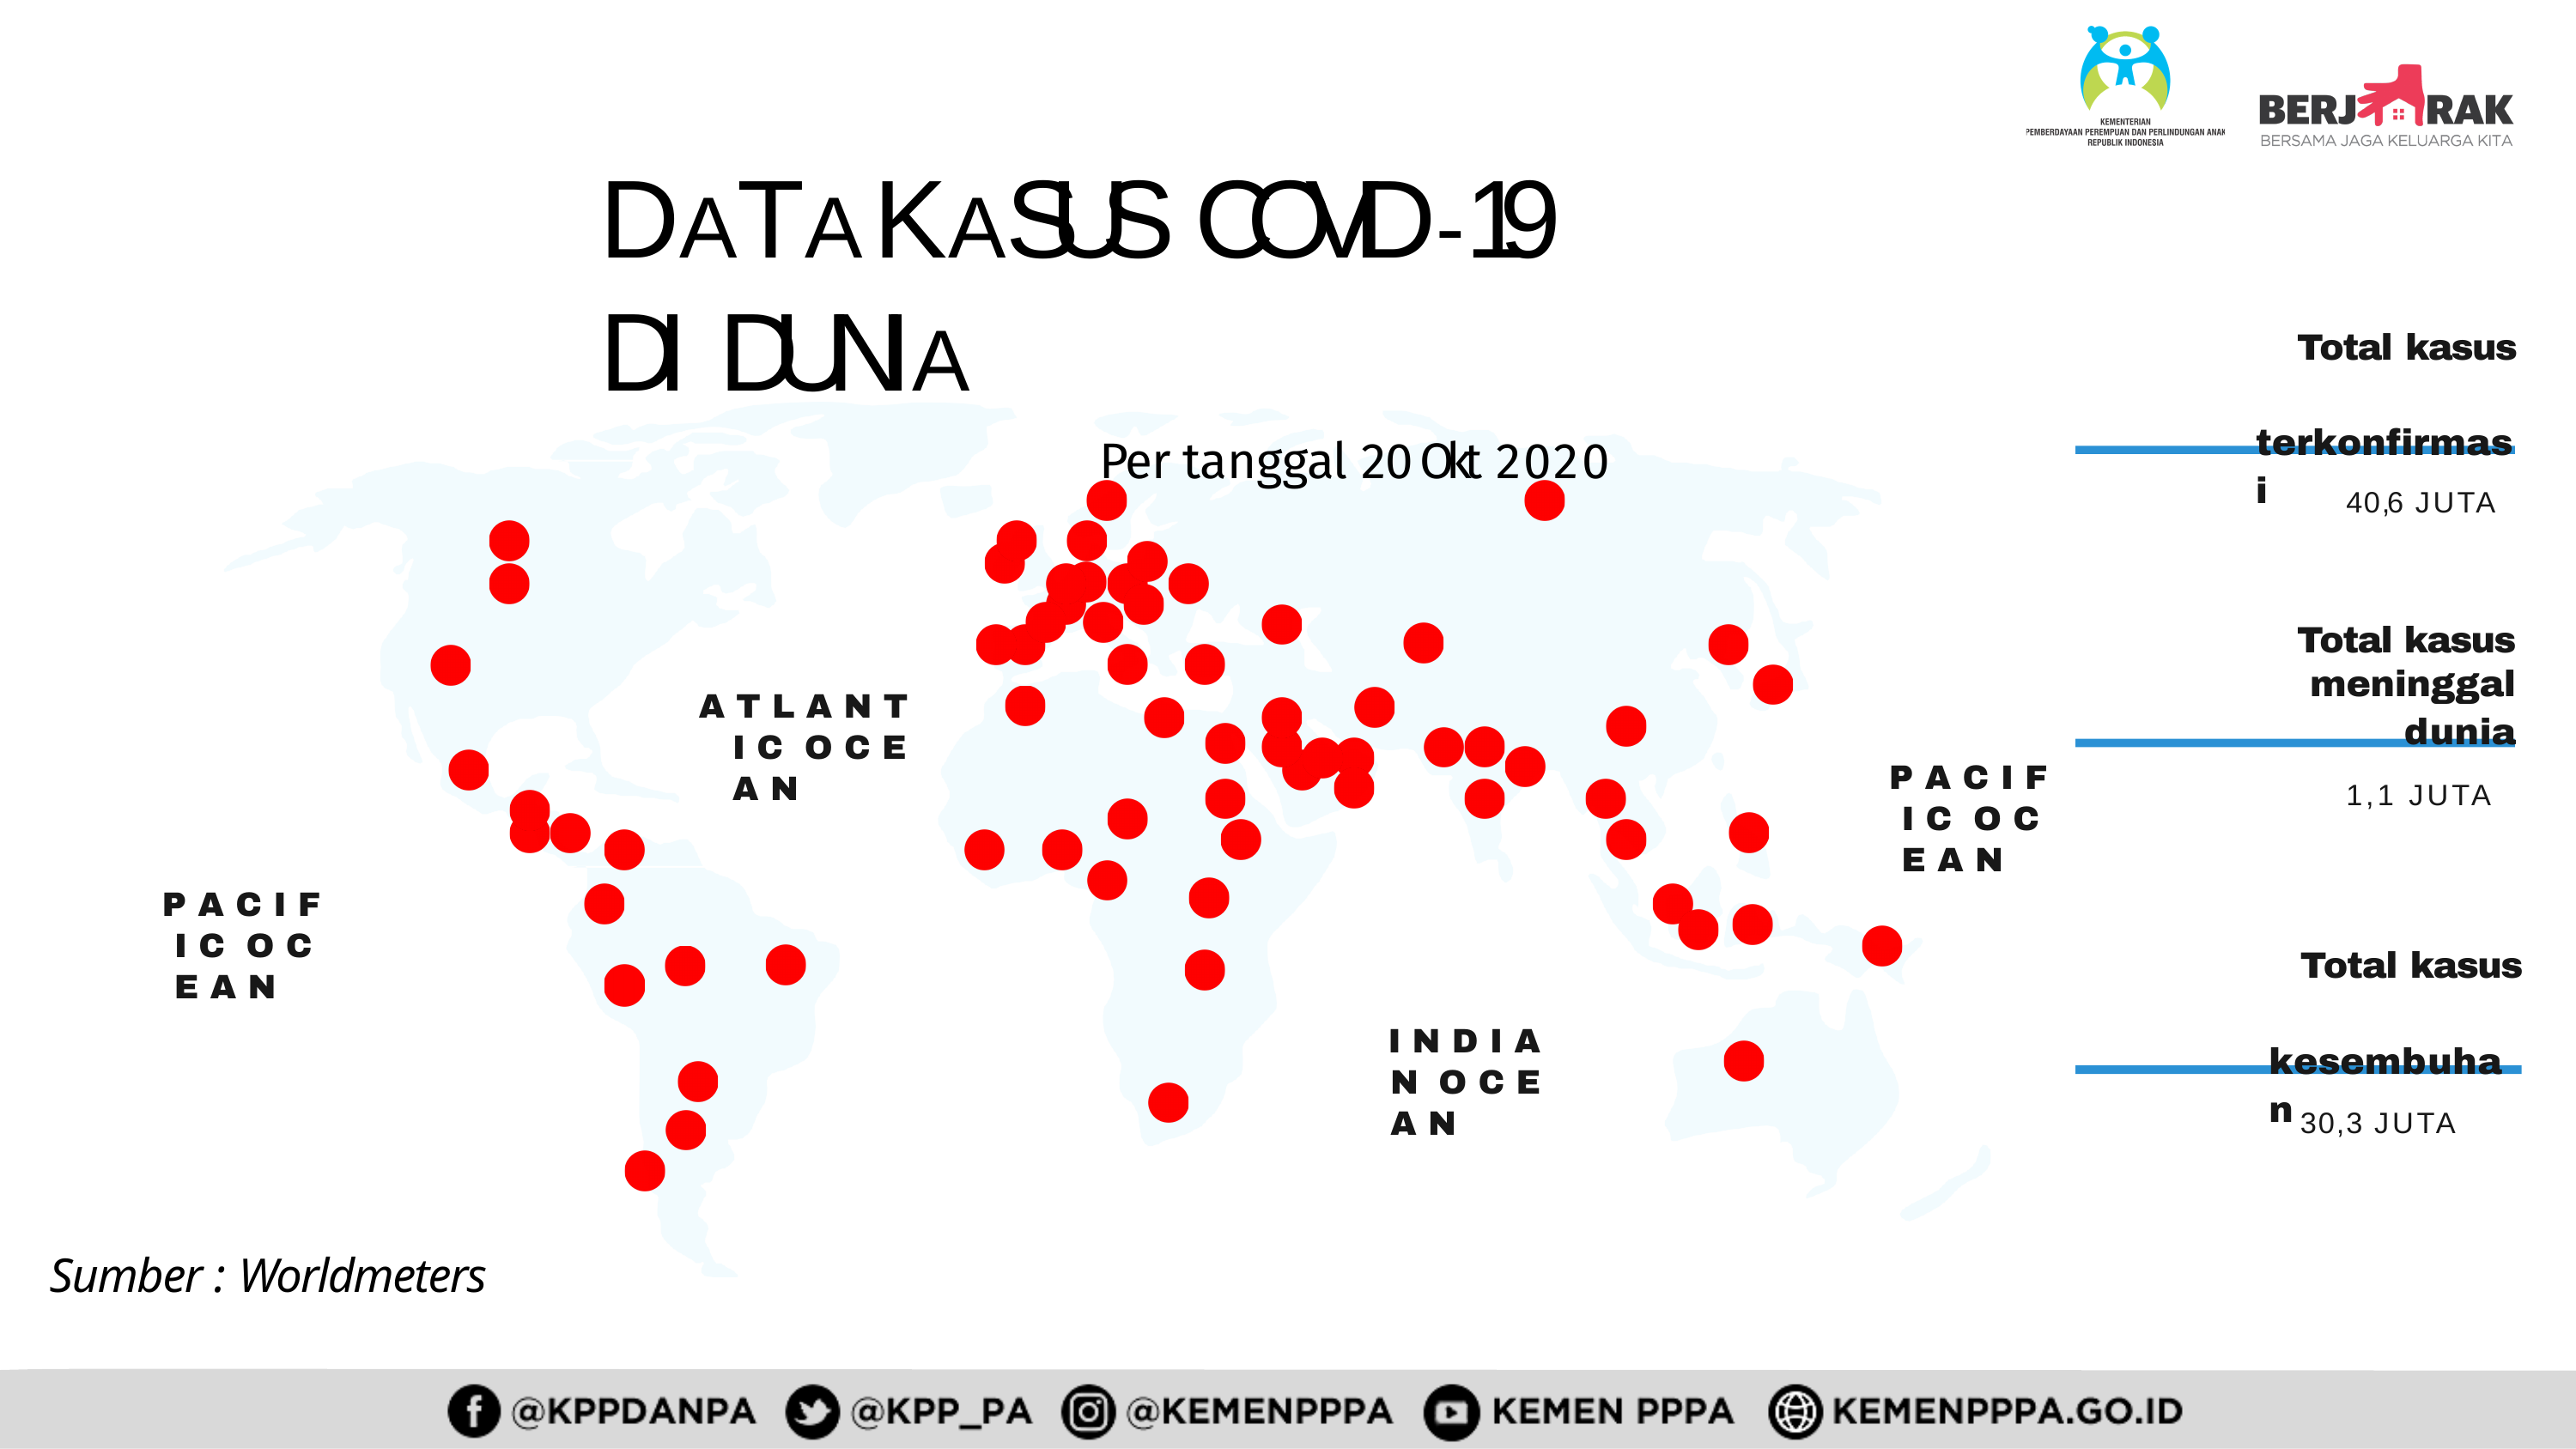

# DATA                               KASUS              COVID-19      DI DUNIA
Per tanggal 20 Okt 2020
Total kasus  terkonfirmasi

40, 6 JUTA
Total kasus meninggal
dunia
A T L A N T I C  O C E A N

P A C I F I C  O C E A N
1,1 JUTA
P A C I F I C  O C E A N
Total kasus  kesembuhan
I N D I A N  O C E A N

30,3 JUTA
Sumber : Worldmeters